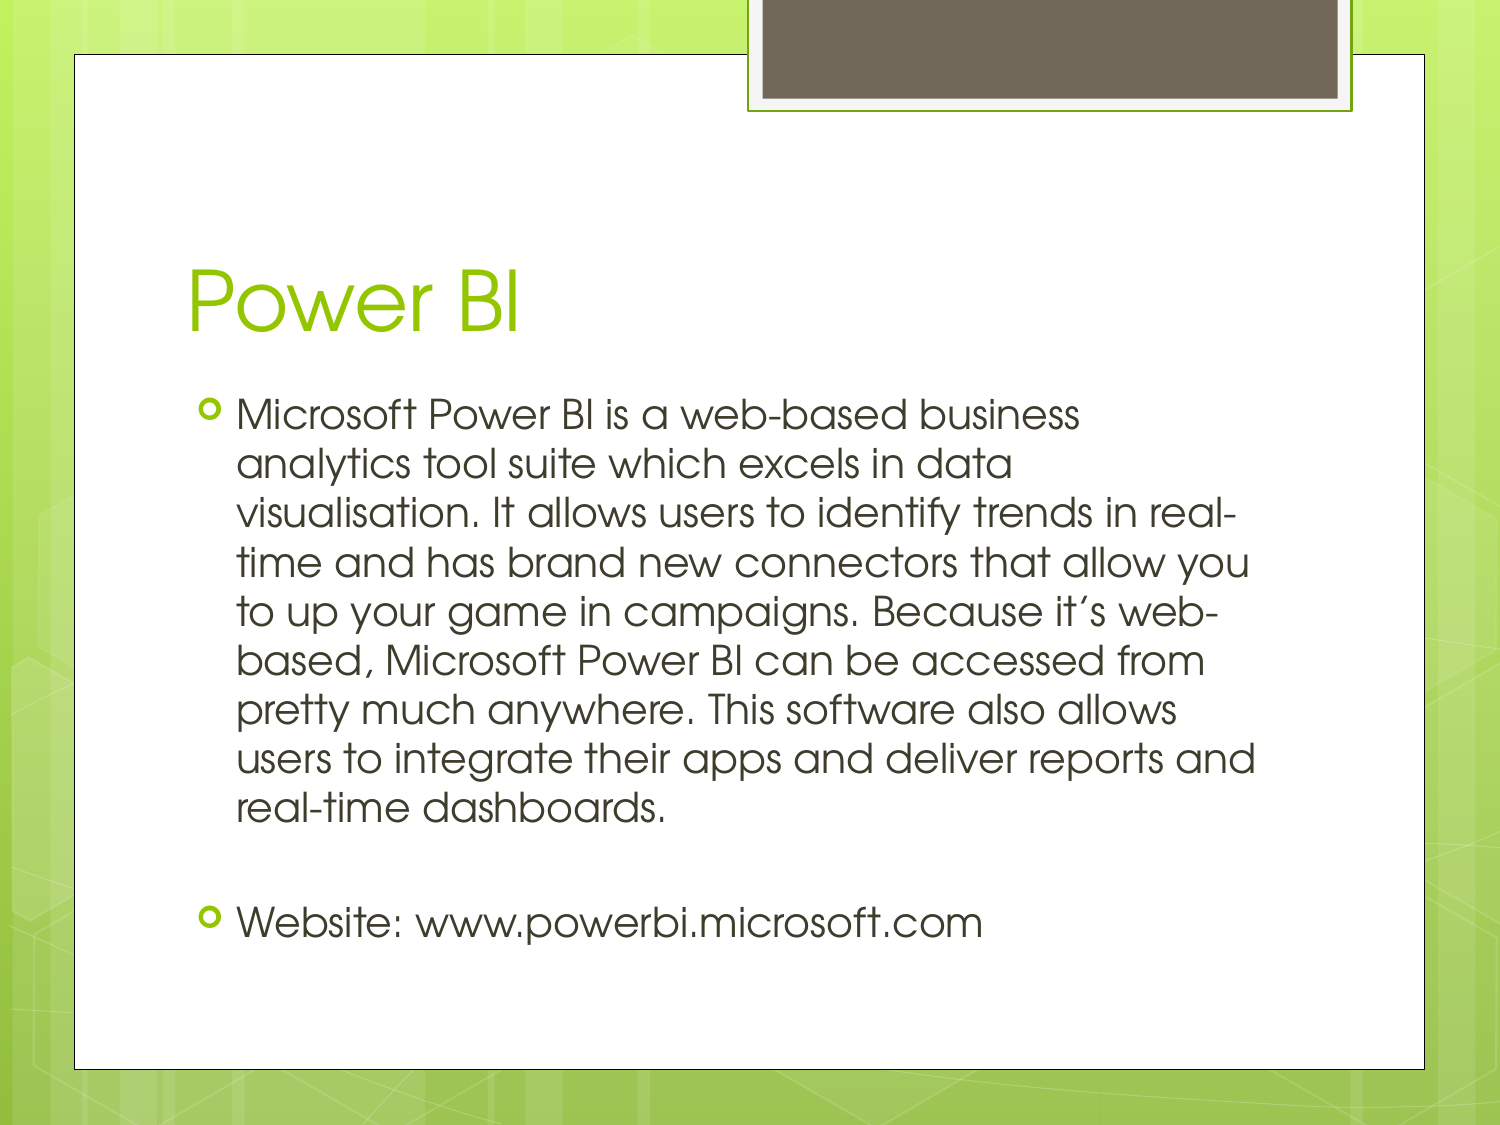

# Power BI
Microsoft Power BI is a web-based business analytics tool suite which excels in data visualisation. It allows users to identify trends in real-time and has brand new connectors that allow you to up your game in campaigns. Because it’s web-based, Microsoft Power BI can be accessed from pretty much anywhere. This software also allows users to integrate their apps and deliver reports and real-time dashboards.

Website: www.powerbi.microsoft.com